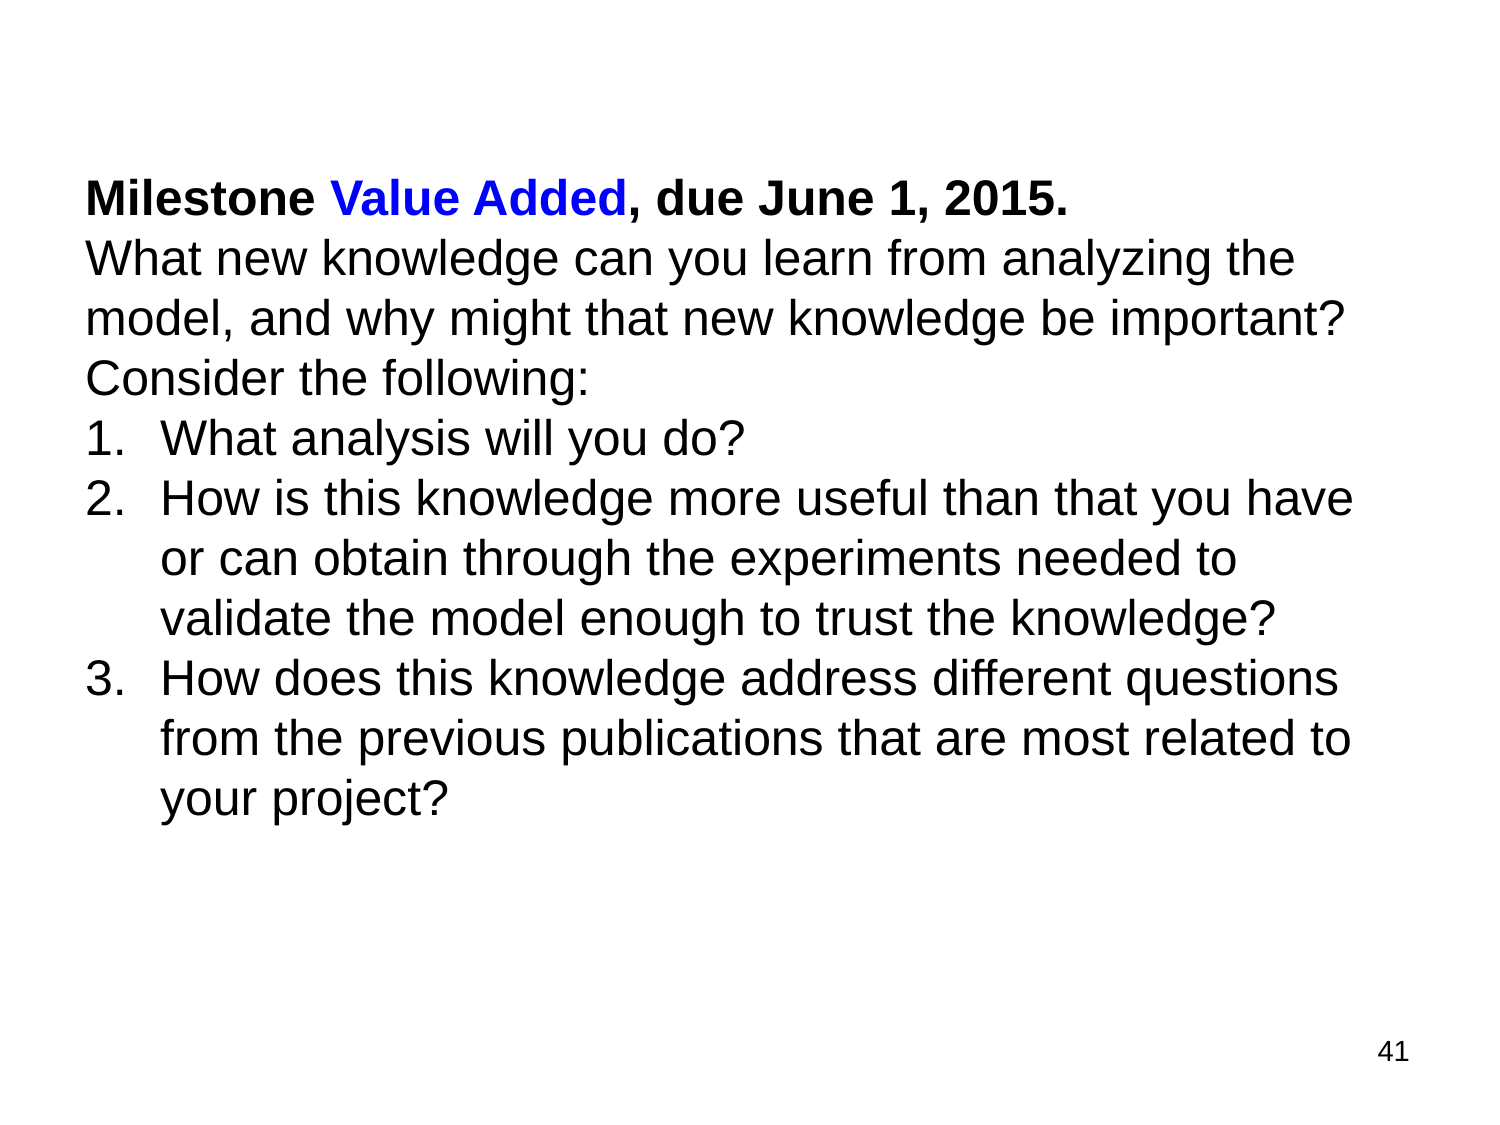

Milestone Value Added, due June 1, 2015.
What new knowledge can you learn from analyzing the model, and why might that new knowledge be important?
Consider the following:
What analysis will you do?
How is this knowledge more useful than that you have or can obtain through the experiments needed to validate the model enough to trust the knowledge?
How does this knowledge address different questions from the previous publications that are most related to your project?
41